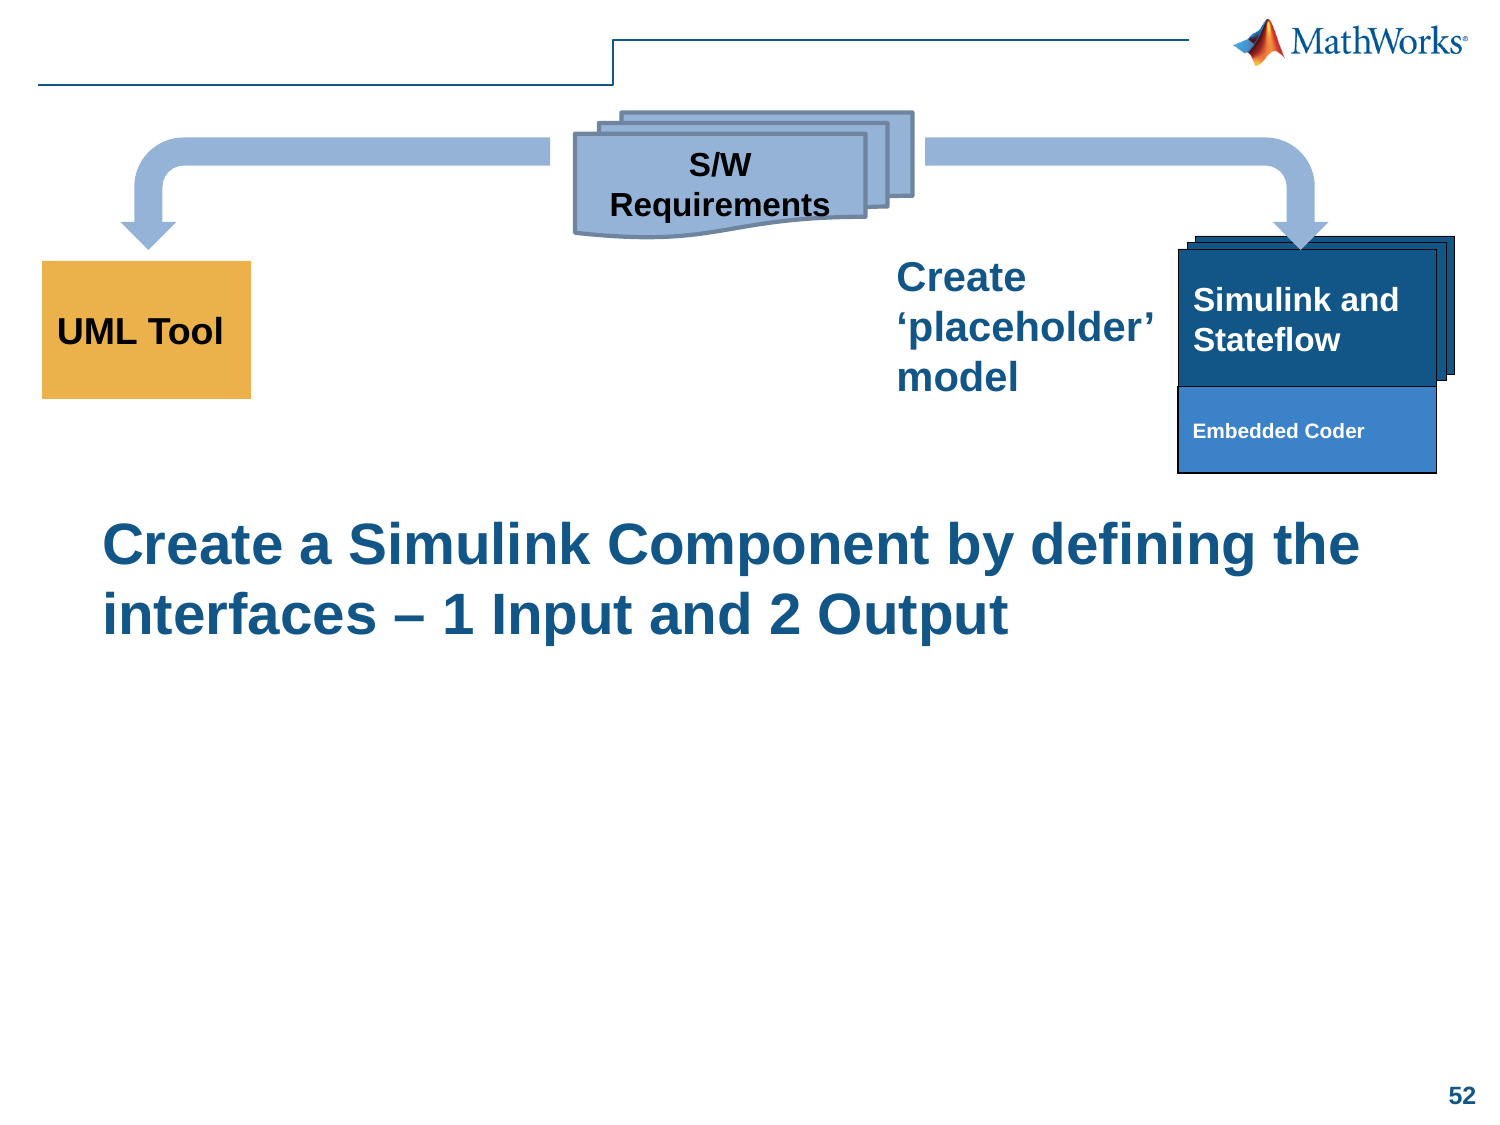

S/W
Requirements
Simulink and Stateflow
Create ‘placeholder’ model
Simulink and Stateflow
Simulink and Stateflow
UML Tool
Embedded Coder
# Create a Simulink Component by defining the interfaces – 1 Input and 2 Output